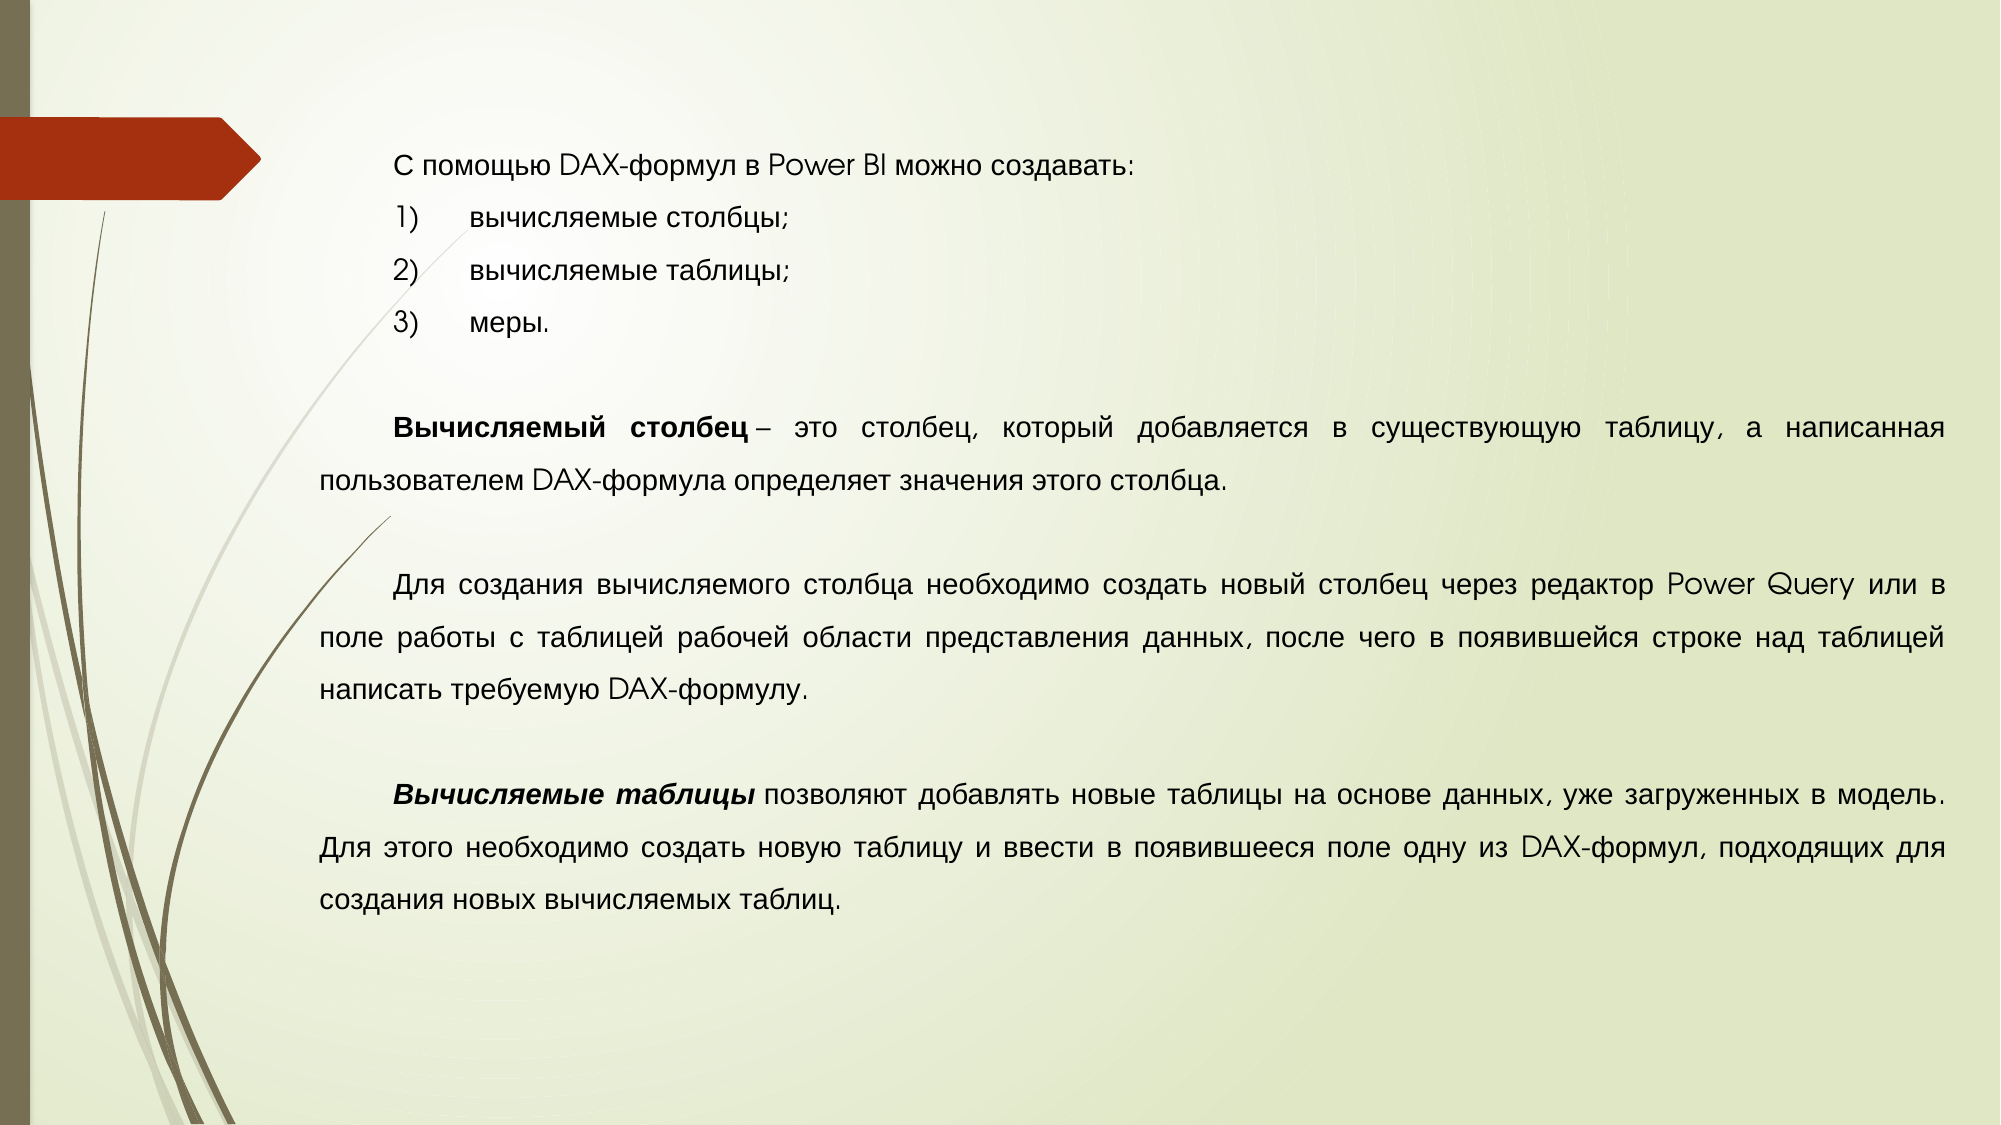

С помощью DAX-формул в Power BI можно создавать:
1)	вычисляемые столбцы;
2)	вычисляемые таблицы;
3)	меры.

Вычисляемый столбец – это столбец, который добавляется в существующую таблицу, а написанная пользователем DAX-формула определяет значения этого столбца.

Для создания вычисляемого столбца необходимо создать новый столбец через редактор Power Query или в поле работы с таблицей рабочей области представления данных, после чего в появившейся строке над таблицей написать требуемую DAX-формулу.

Вычисляемые таблицы позволяют добавлять новые таблицы на основе данных, уже загруженных в модель. Для этого необходимо создать новую таблицу и ввести в появившееся поле одну из DAX-формул, подходящих для создания новых вычисляемых таблиц.